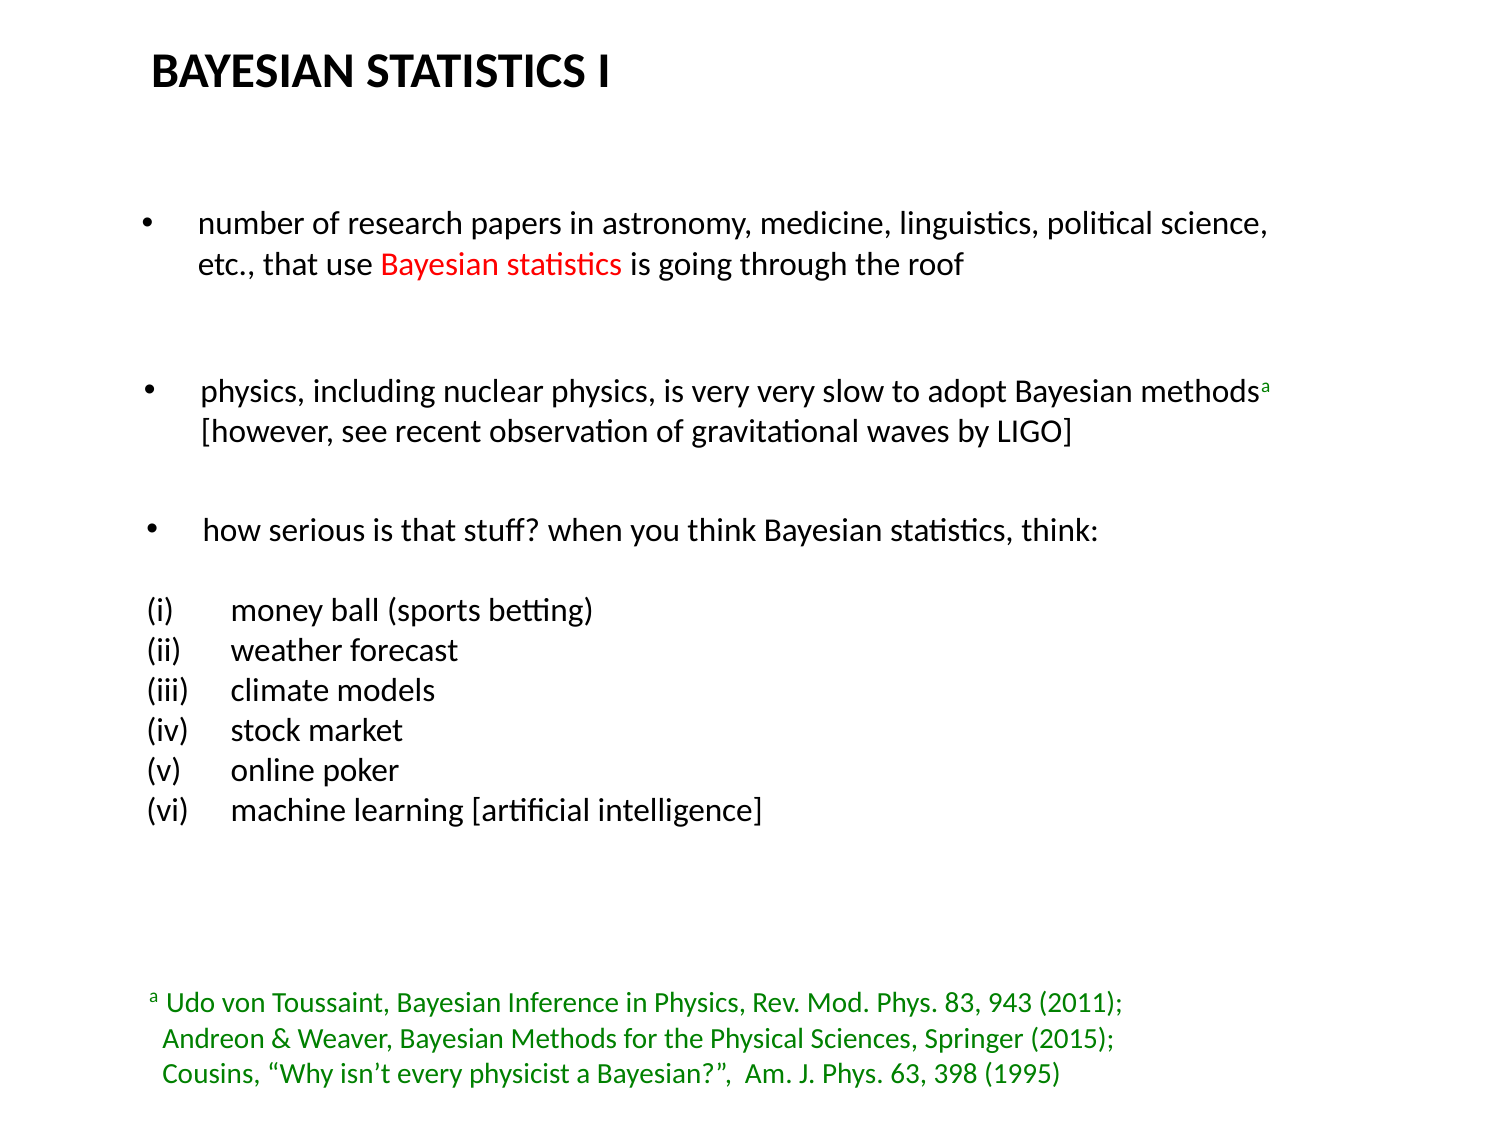

BAYESIAN STATISTICS I
number of research papers in astronomy, medicine, linguistics, political science, etc., that use Bayesian statistics is going through the roof
physics, including nuclear physics, is very very slow to adopt Bayesian methodsa
        [however, see recent observation of gravitational waves by LIGO]
a Udo von Toussaint, Bayesian Inference in Physics, Rev. Mod. Phys. 83, 943 (2011);
  Andreon & Weaver, Bayesian Methods for the Physical Sciences, Springer (2015);
  Cousins, “Why isn’t every physicist a Bayesian?”,  Am. J. Phys. 63, 398 (1995)
how serious is that stuff? when you think Bayesian statistics, think:

money ball (sports betting)
weather forecast
climate models
stock market
online poker
machine learning [artificial intelligence]